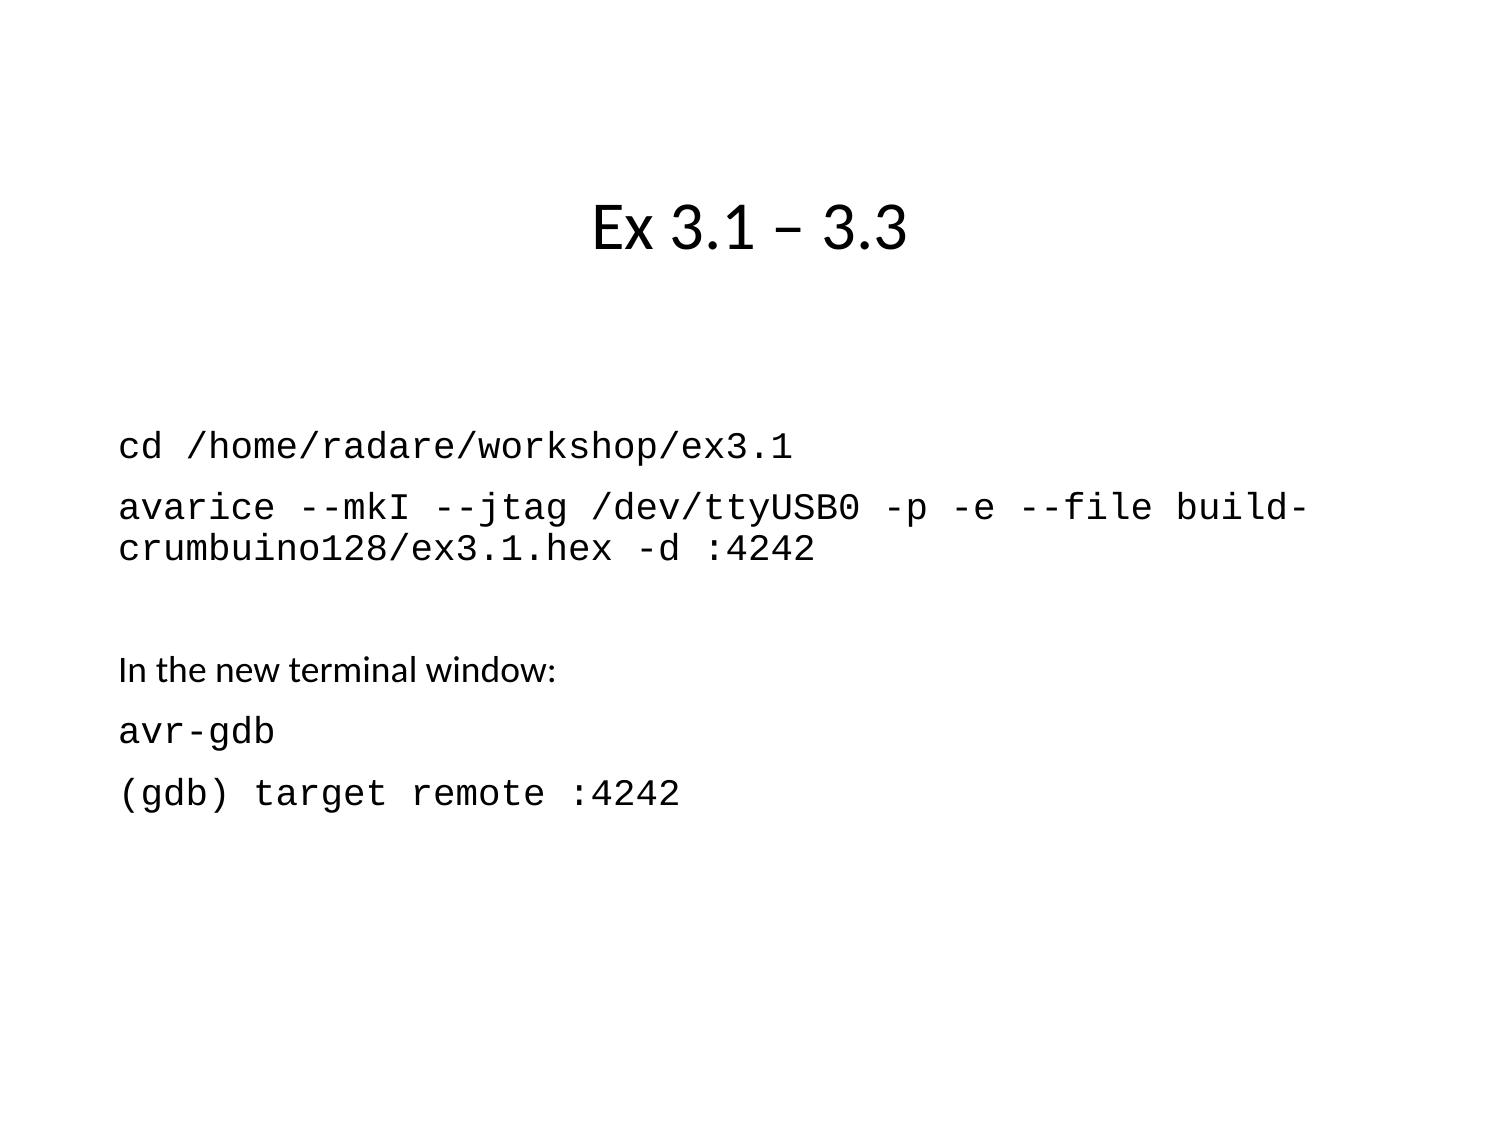

Ex 3.1 – 3.3
cd /home/radare/workshop/ex3.1
avarice --mkI --jtag /dev/ttyUSB0 -p -e --file build-crumbuino128/ex3.1.hex -d :4242

In the new terminal window:
avr-gdb
(gdb) target remote :4242